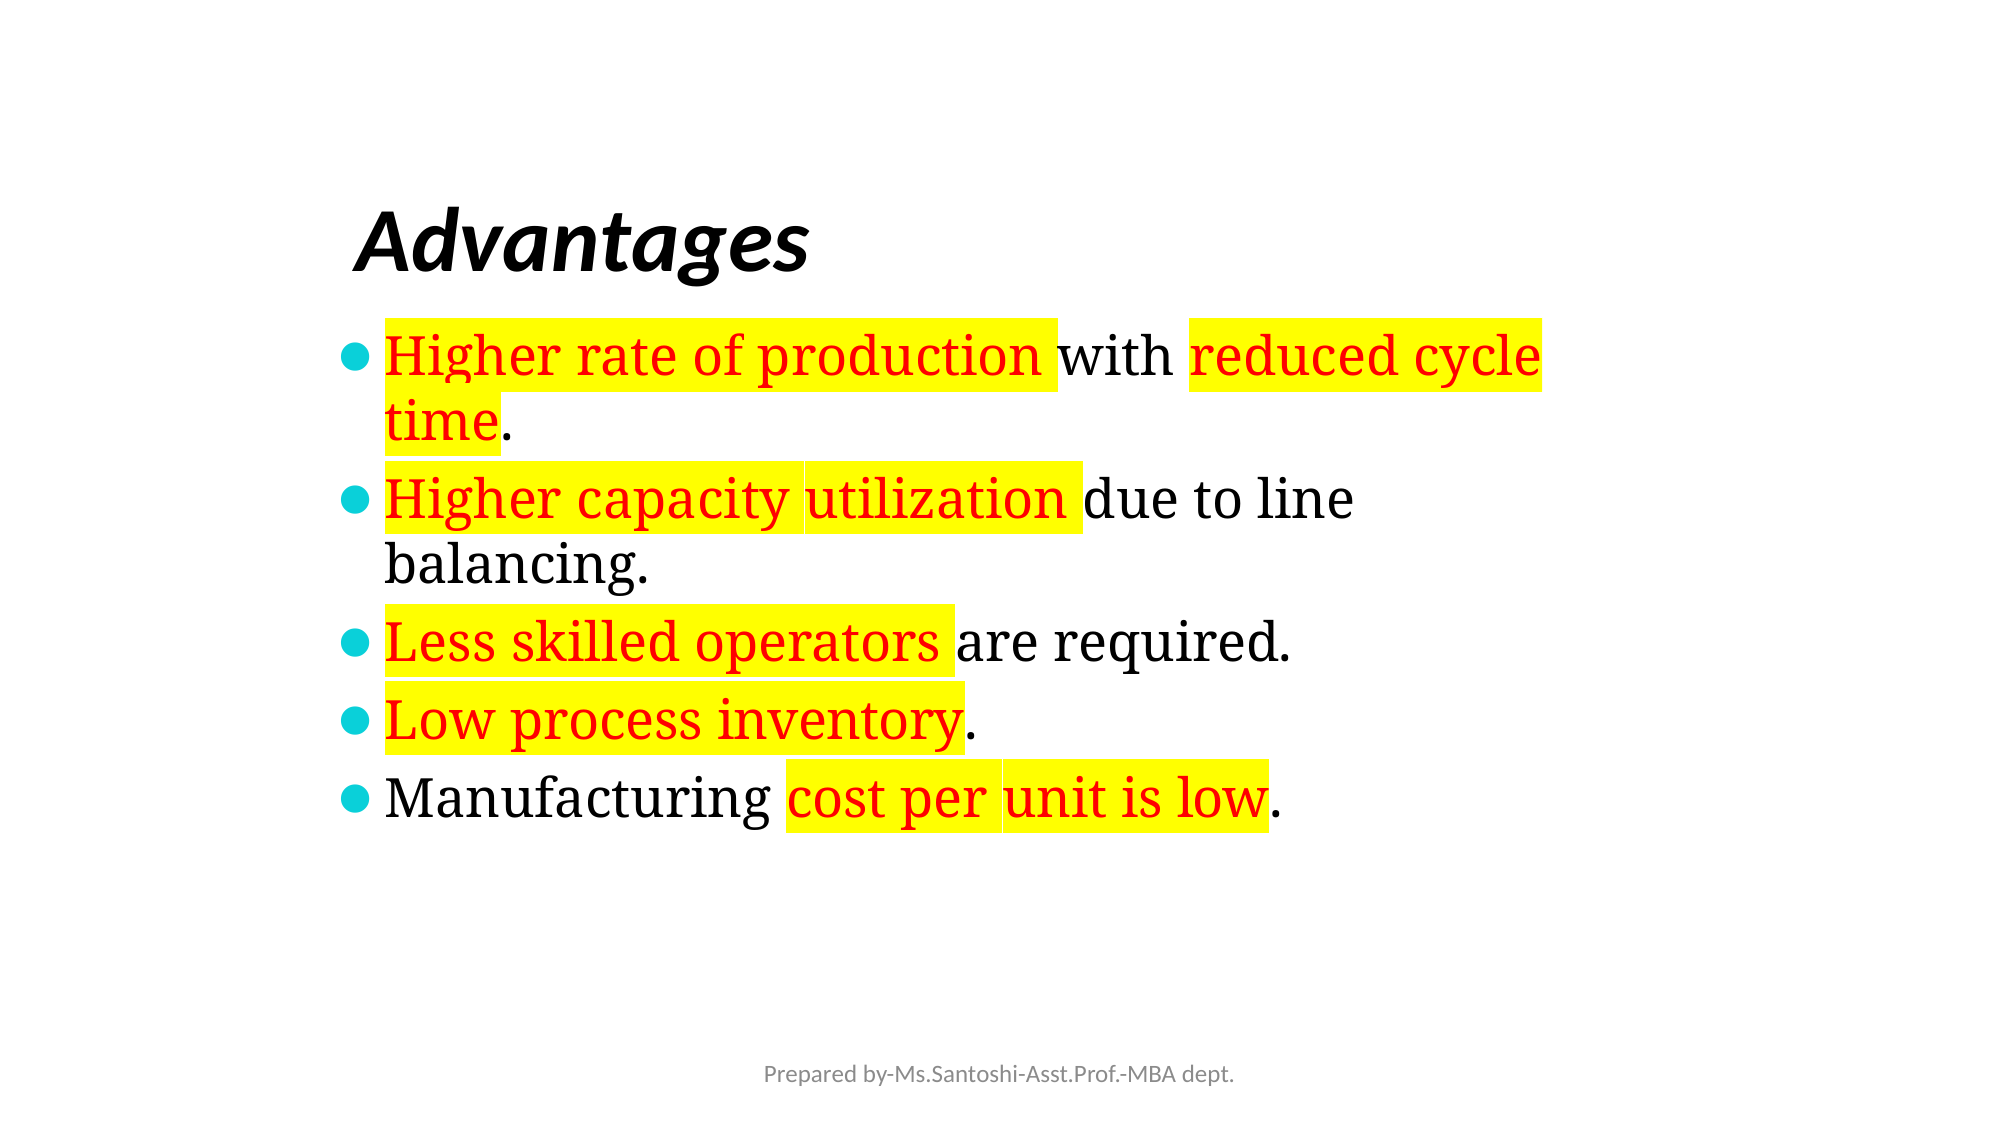

# Advantages
Higher rate of production with reduced cycle time.
Higher capacity utilization due to line balancing.
Less skilled operators are required.
Low process inventory.
Manufacturing cost per unit is low.
Prepared by-Ms.Santoshi-Asst.Prof.-MBA dept.